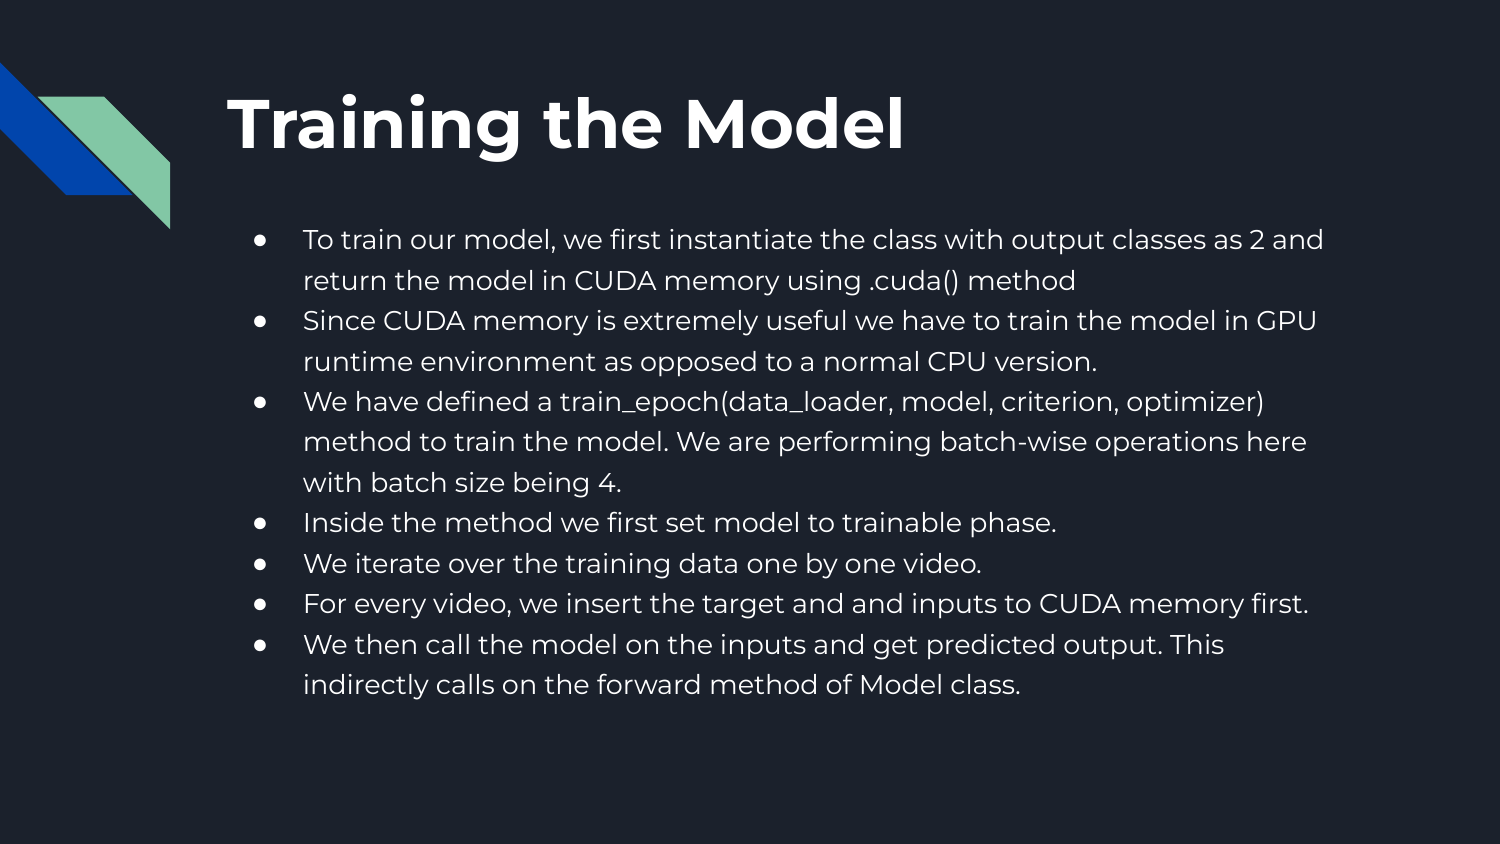

# Training the Model
To train our model, we first instantiate the class with output classes as 2 and return the model in CUDA memory using .cuda() method
Since CUDA memory is extremely useful we have to train the model in GPU runtime environment as opposed to a normal CPU version.
We have defined a train_epoch(data_loader, model, criterion, optimizer) method to train the model. We are performing batch-wise operations here with batch size being 4.
Inside the method we first set model to trainable phase.
We iterate over the training data one by one video.
For every video, we insert the target and and inputs to CUDA memory first.
We then call the model on the inputs and get predicted output. This indirectly calls on the forward method of Model class.